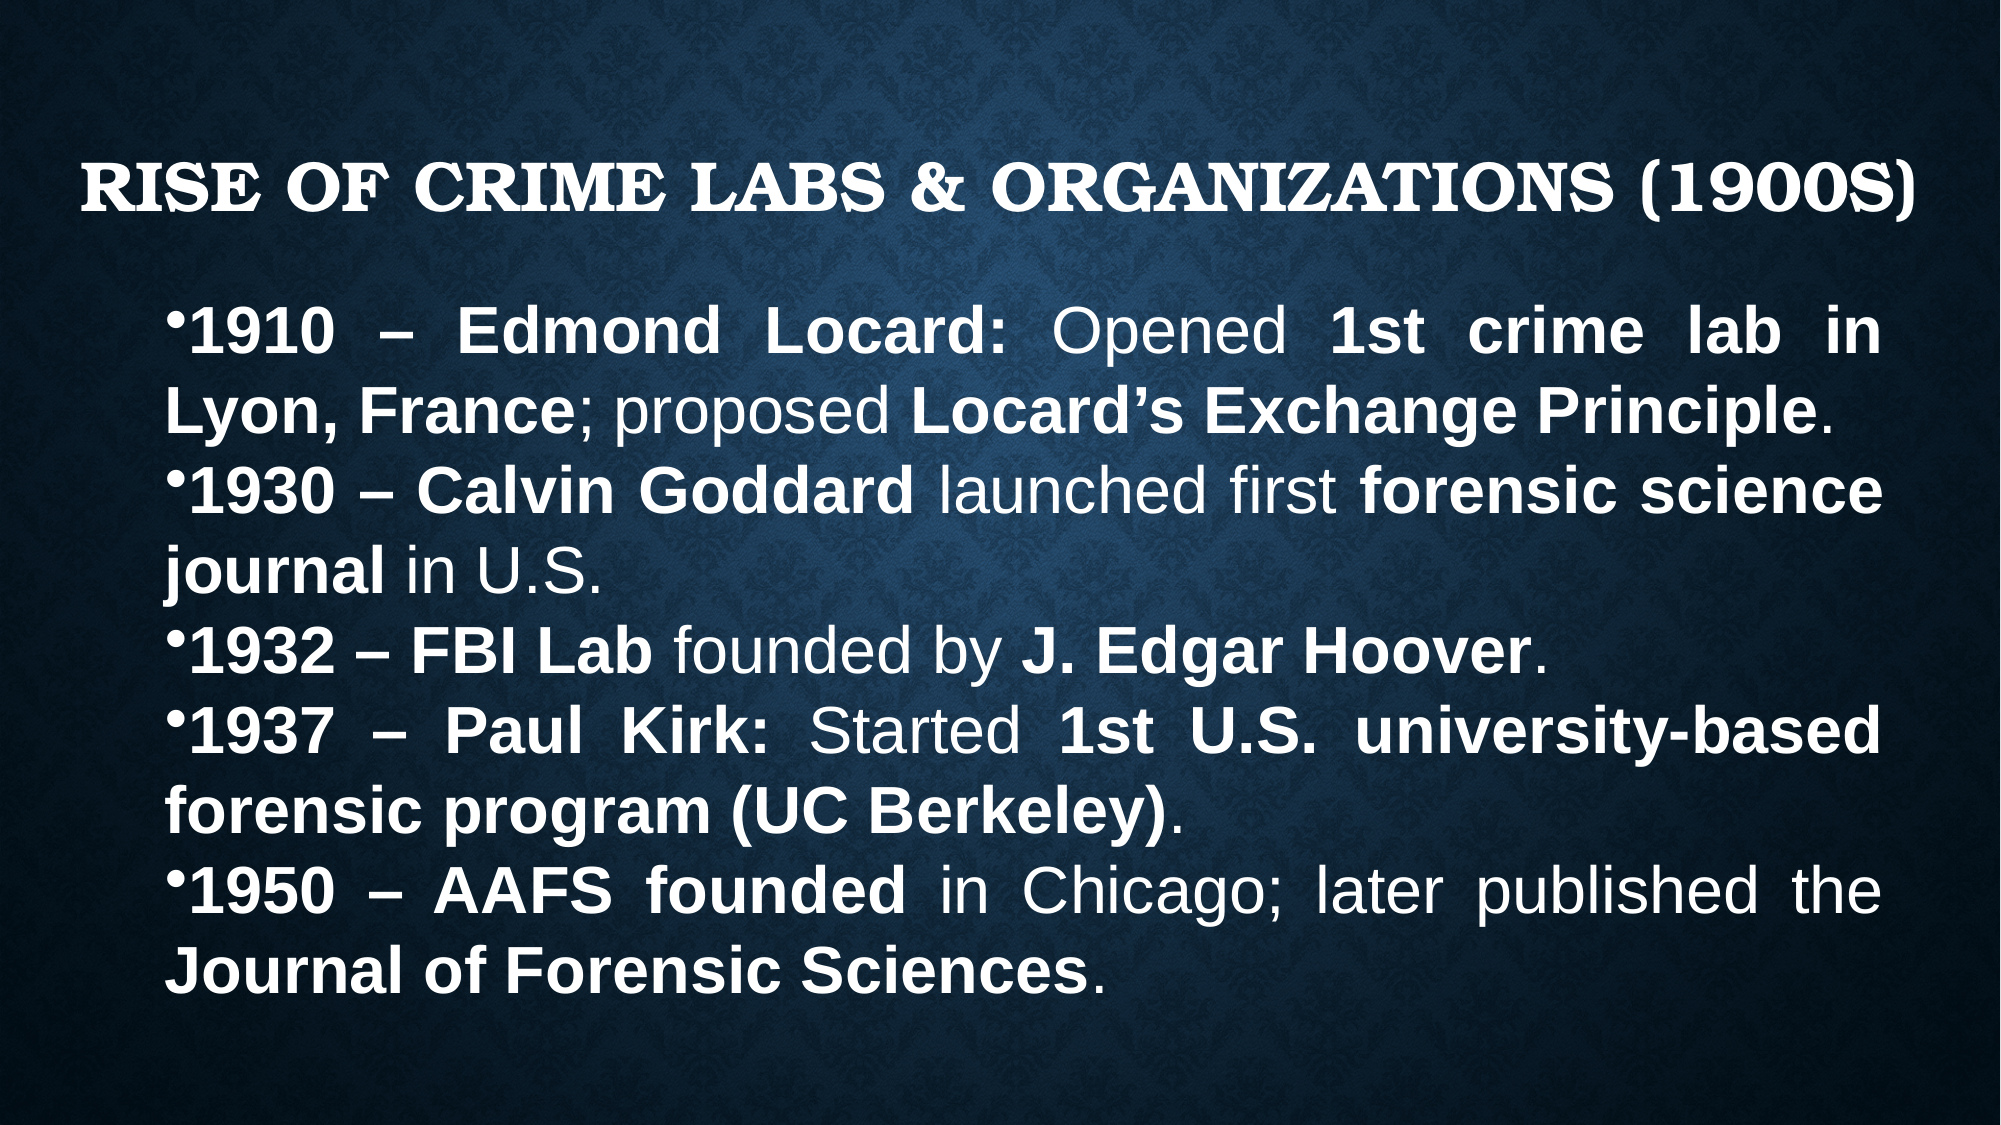

# Rise of Crime Labs & Organizations (1900s)
1910 – Edmond Locard: Opened 1st crime lab in Lyon, France; proposed Locard’s Exchange Principle.
1930 – Calvin Goddard launched first forensic science journal in U.S.
1932 – FBI Lab founded by J. Edgar Hoover.
1937 – Paul Kirk: Started 1st U.S. university-based forensic program (UC Berkeley).
1950 – AAFS founded in Chicago; later published the Journal of Forensic Sciences.